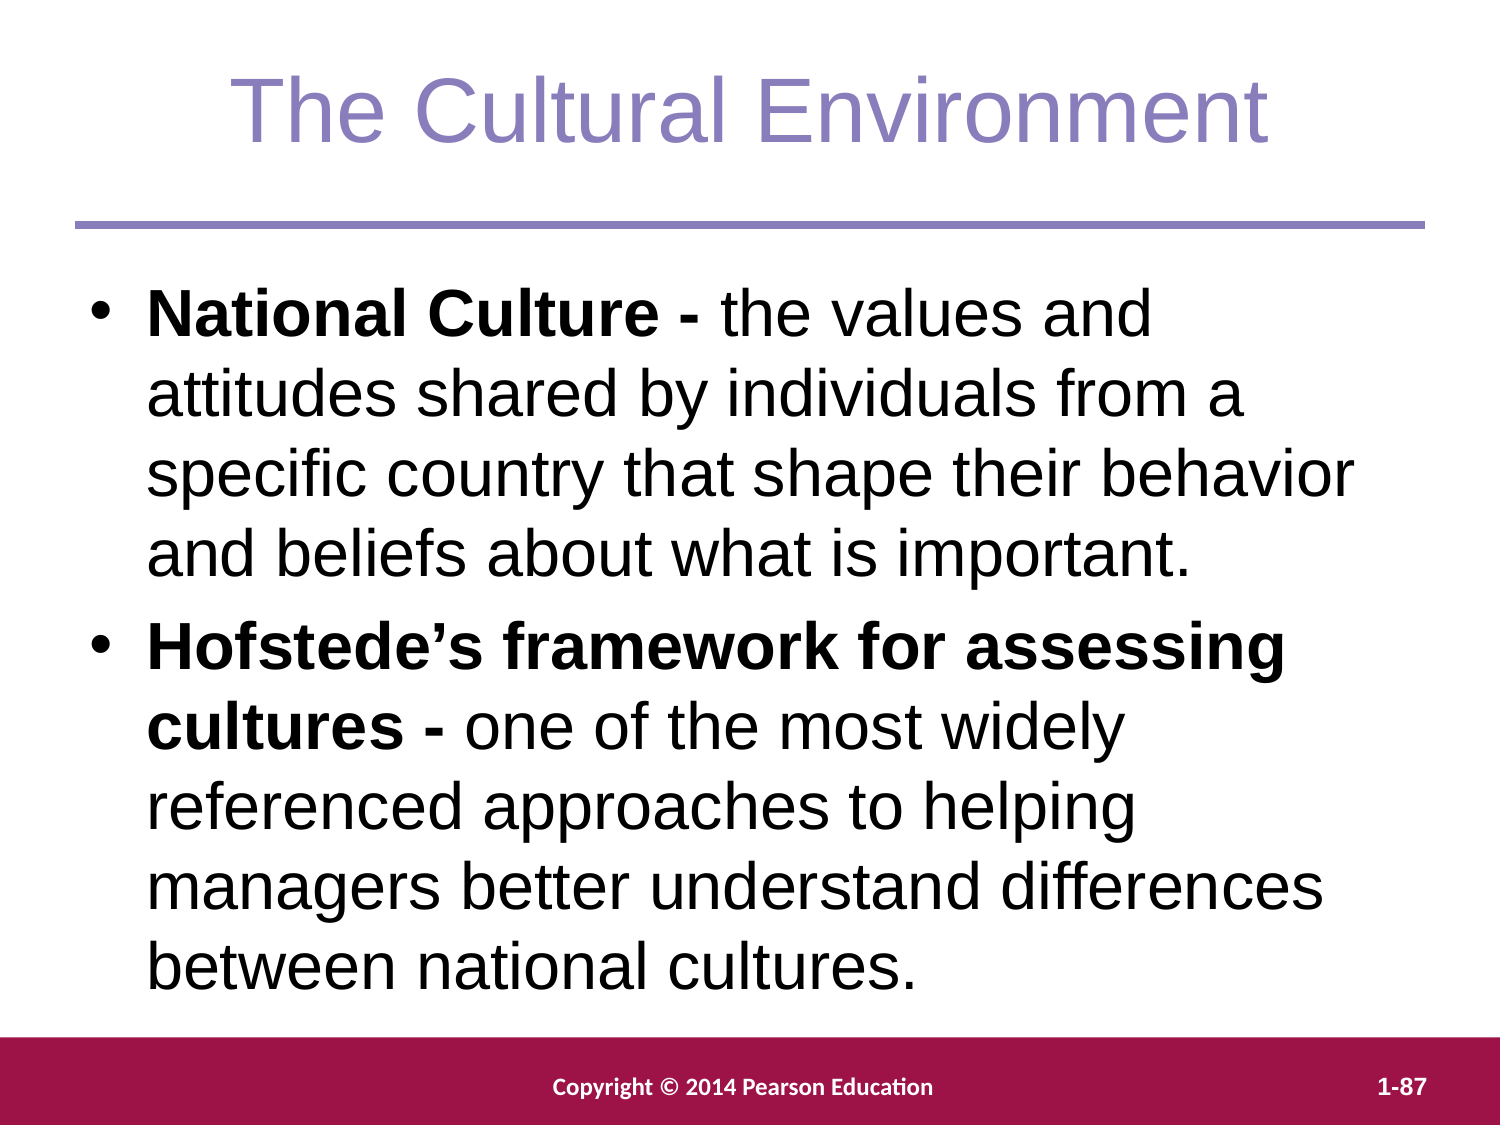

The Cultural Environment
National Culture - the values and attitudes shared by individuals from a specific country that shape their behavior and beliefs about what is important.
Hofstede’s framework for assessing cultures - one of the most widely referenced approaches to helping managers better understand differences between national cultures.